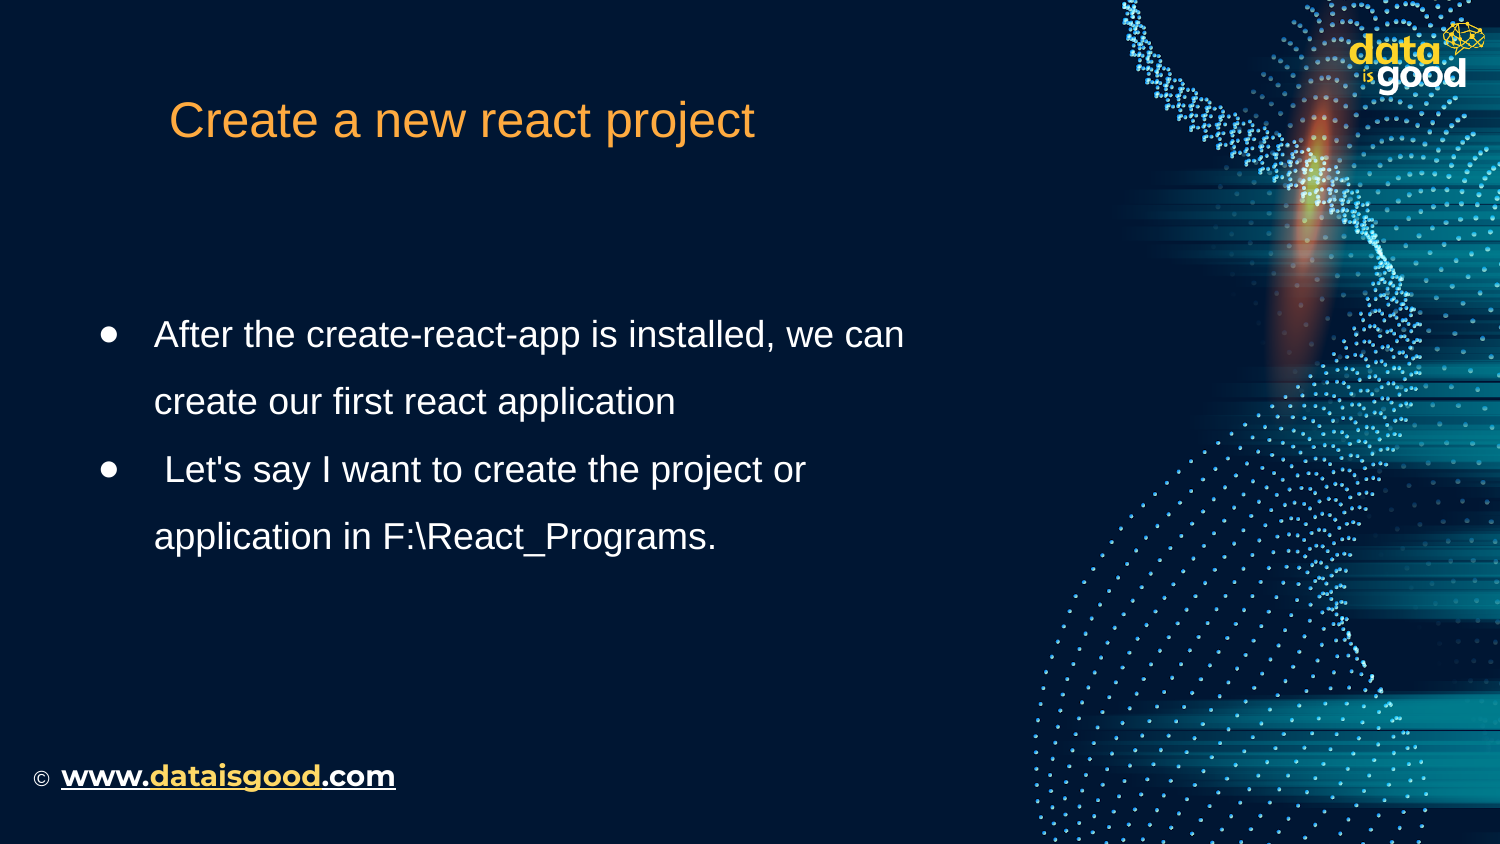

# Create a new react project
After the create-react-app is installed, we can create our first react application
 Let's say I want to create the project or application in F:\React_Programs.